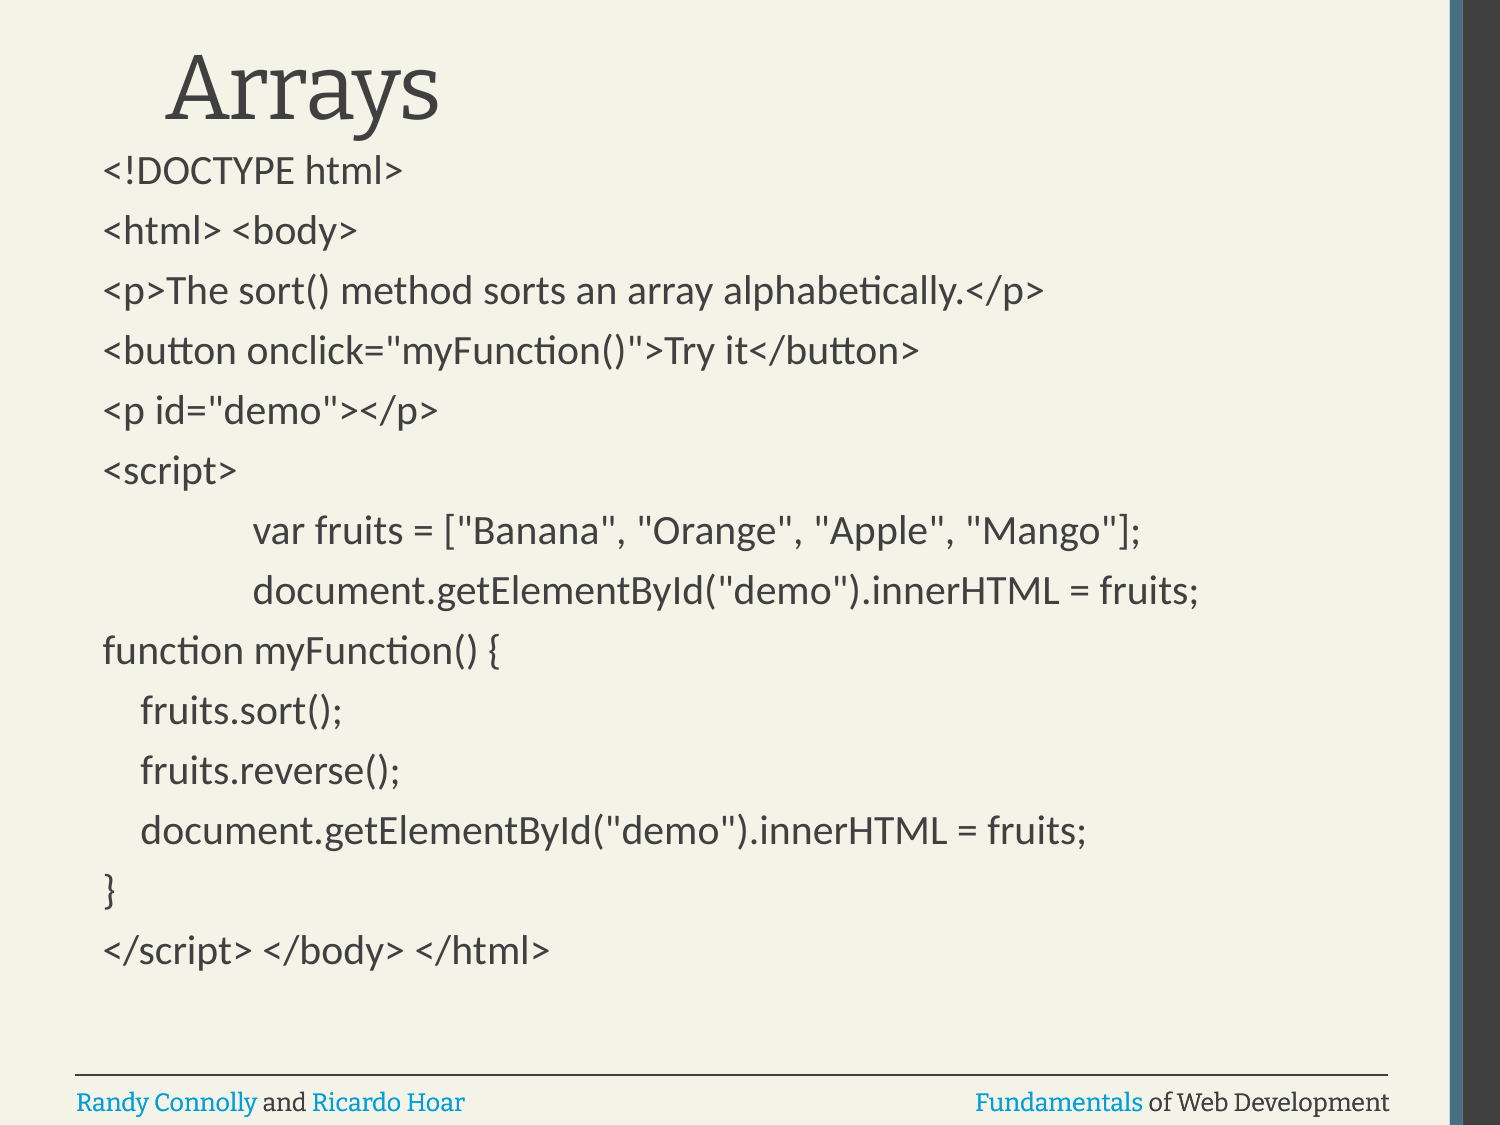

# Arrays
<!DOCTYPE html>
<html> <body>
<p>The sort() method sorts an array alphabetically.</p>
<button onclick="myFunction()">Try it</button>
<p id="demo"></p>
<script>
	var fruits = ["Banana", "Orange", "Apple", "Mango"];
	document.getElementById("demo").innerHTML = fruits;
function myFunction() {
    fruits.sort();
    fruits.reverse();
    document.getElementById("demo").innerHTML = fruits;
}
</script> </body> </html>